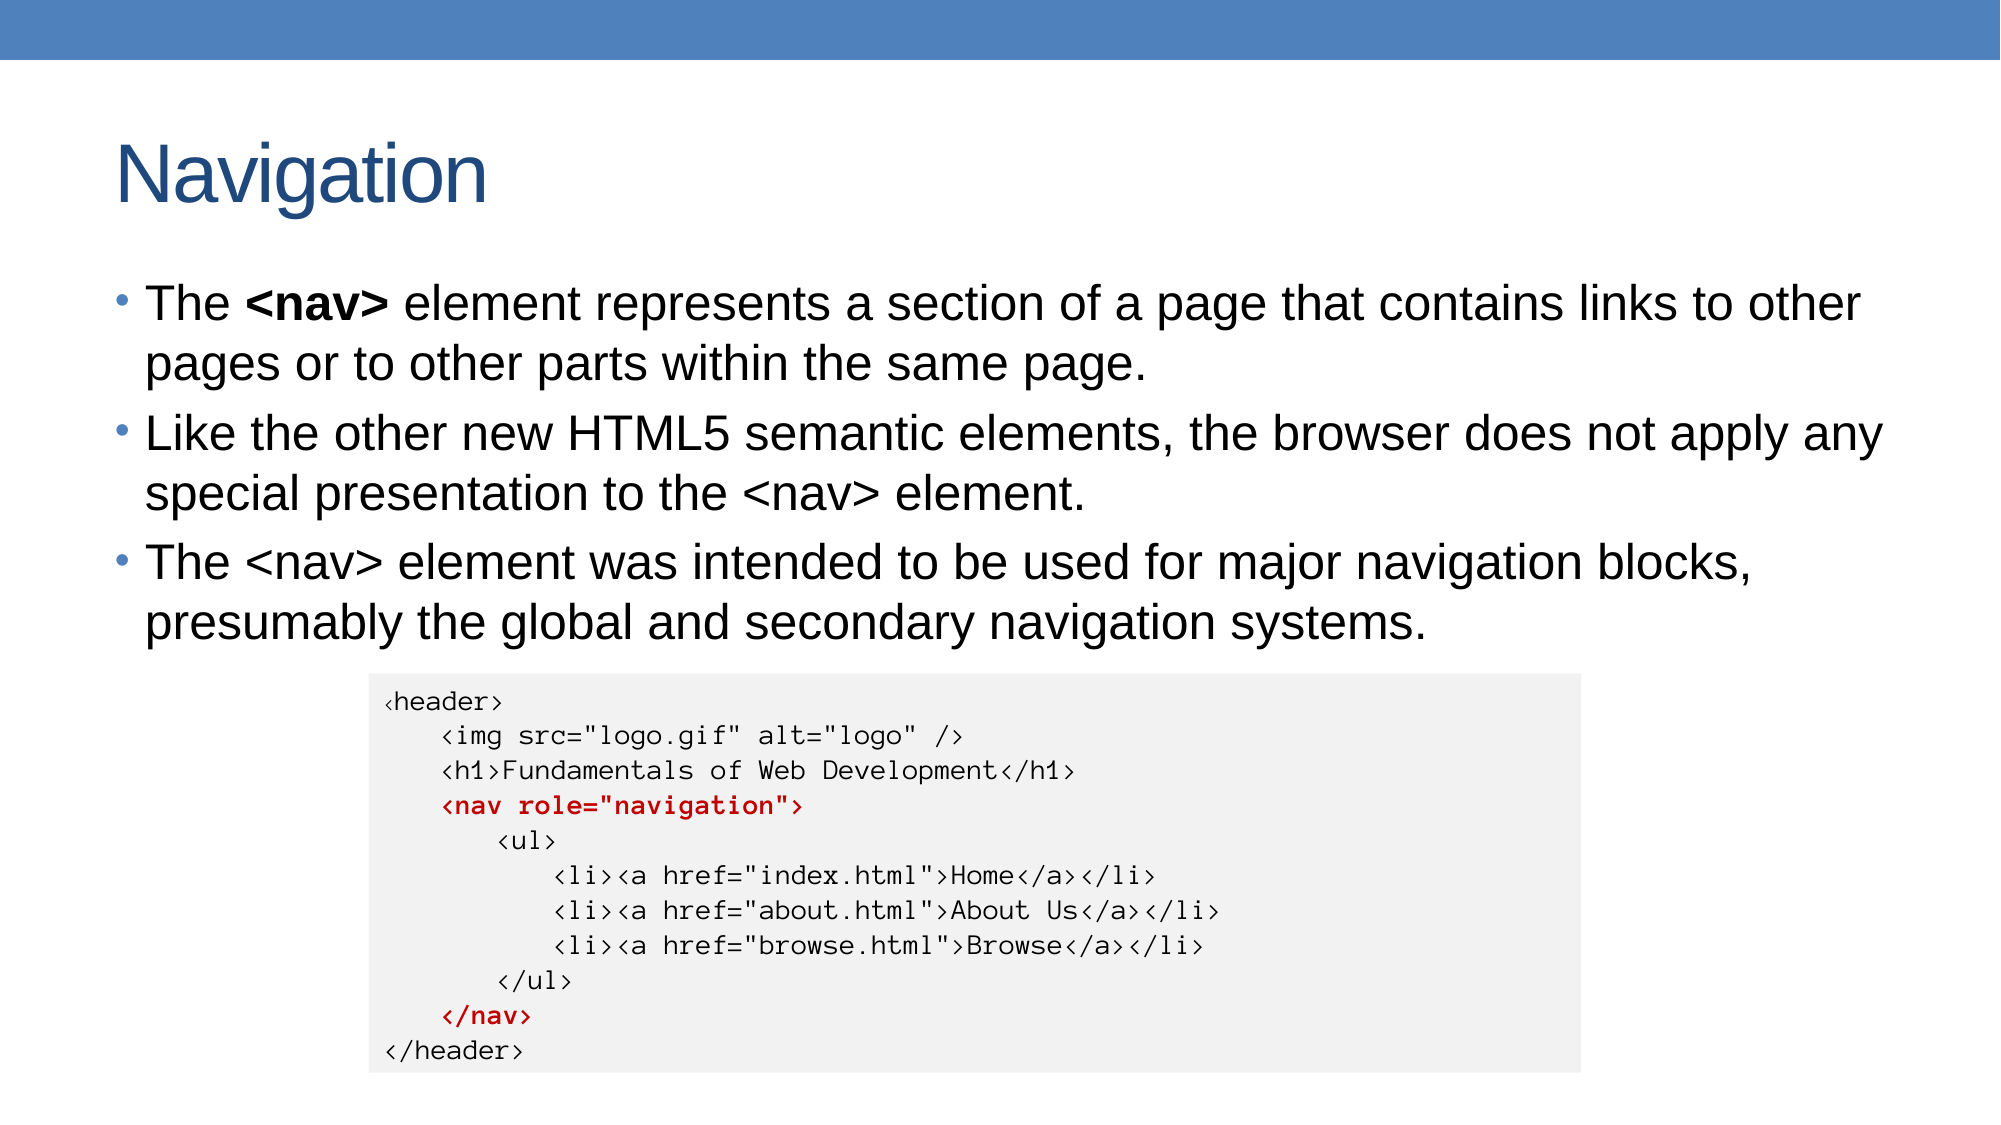

# Navigation
The <nav> element represents a section of a page that contains links to other pages or to other parts within the same page.
Like the other new HTML5 semantic elements, the browser does not apply any special presentation to the <nav> element.
The <nav> element was intended to be used for major navigation blocks, presumably the global and secondary navigation systems.
<header>
	<img src="logo.gif" alt="logo" />
	<h1>Fundamentals of Web Development</h1>
	<nav role="navigation">
		<ul>
			<li><a href="index.html">Home</a></li>
			<li><a href="about.html">About Us</a></li>
			<li><a href="browse.html">Browse</a></li>
		</ul>
	</nav>
</header>